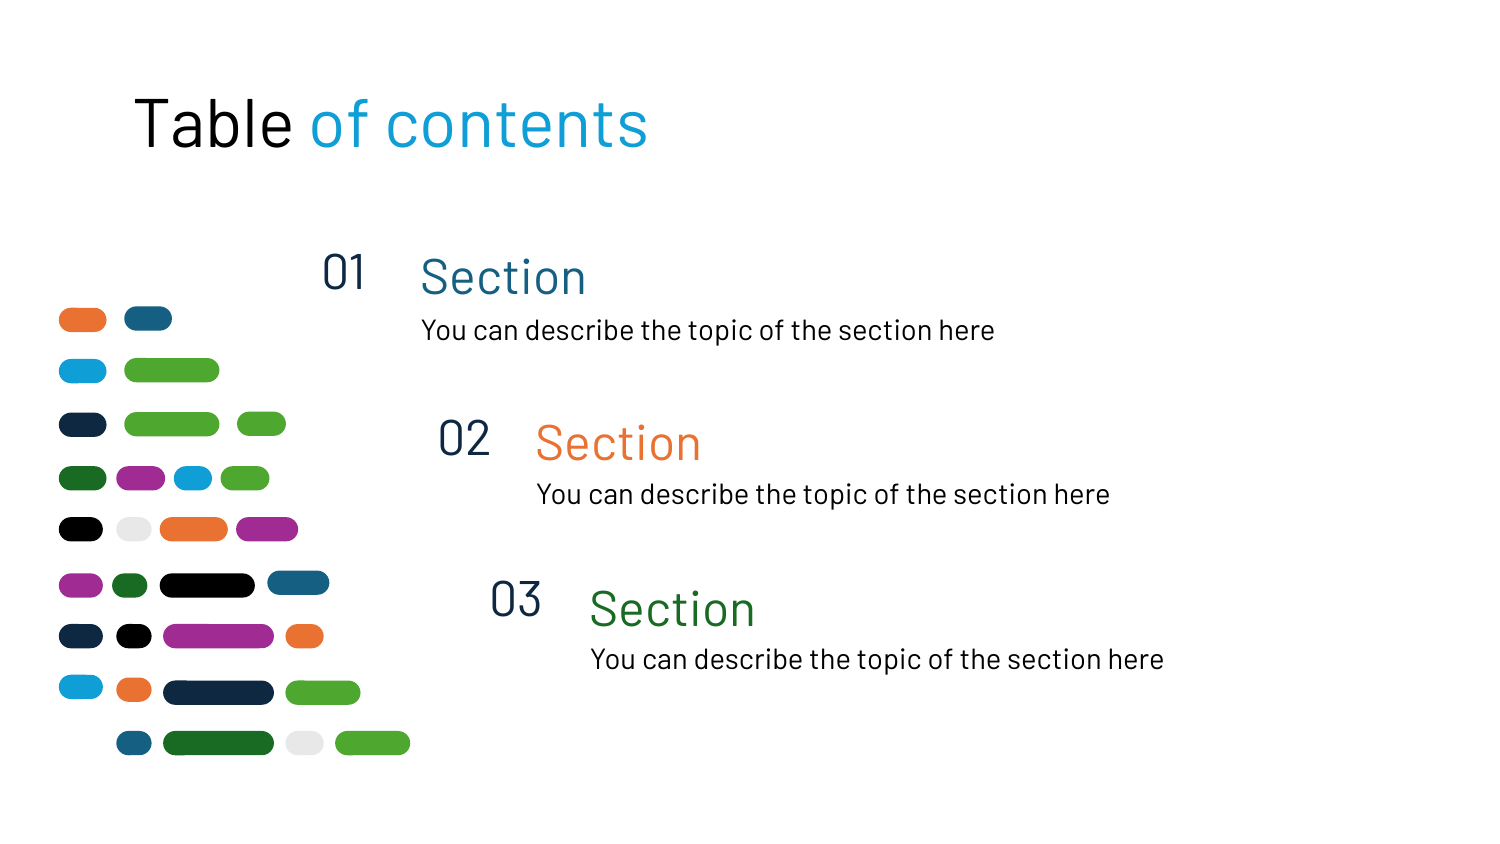

# Table of contents
01
Section
You can describe the topic of the section here

02
Section
You can describe the topic of the section here
03
Section
You can describe the topic of the section here